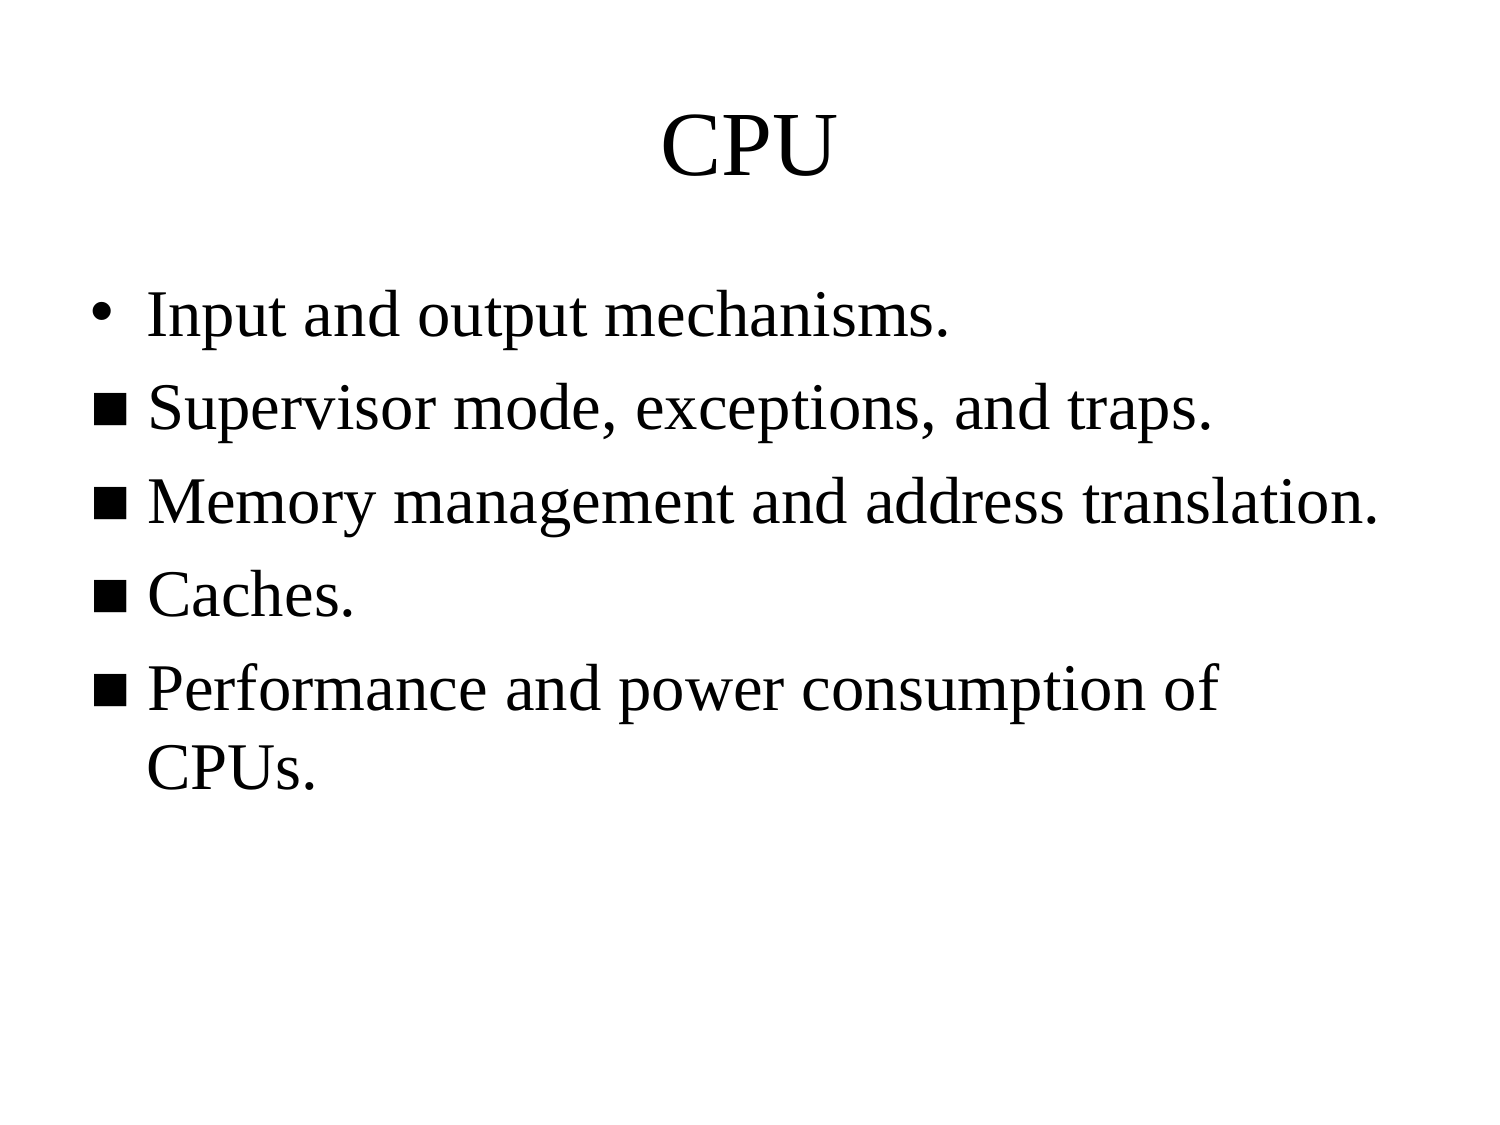

# CPU
Input and output mechanisms.
■ Supervisor mode, exceptions, and traps.
■ Memory management and address translation.
■ Caches.
■ Performance and power consumption of CPUs.